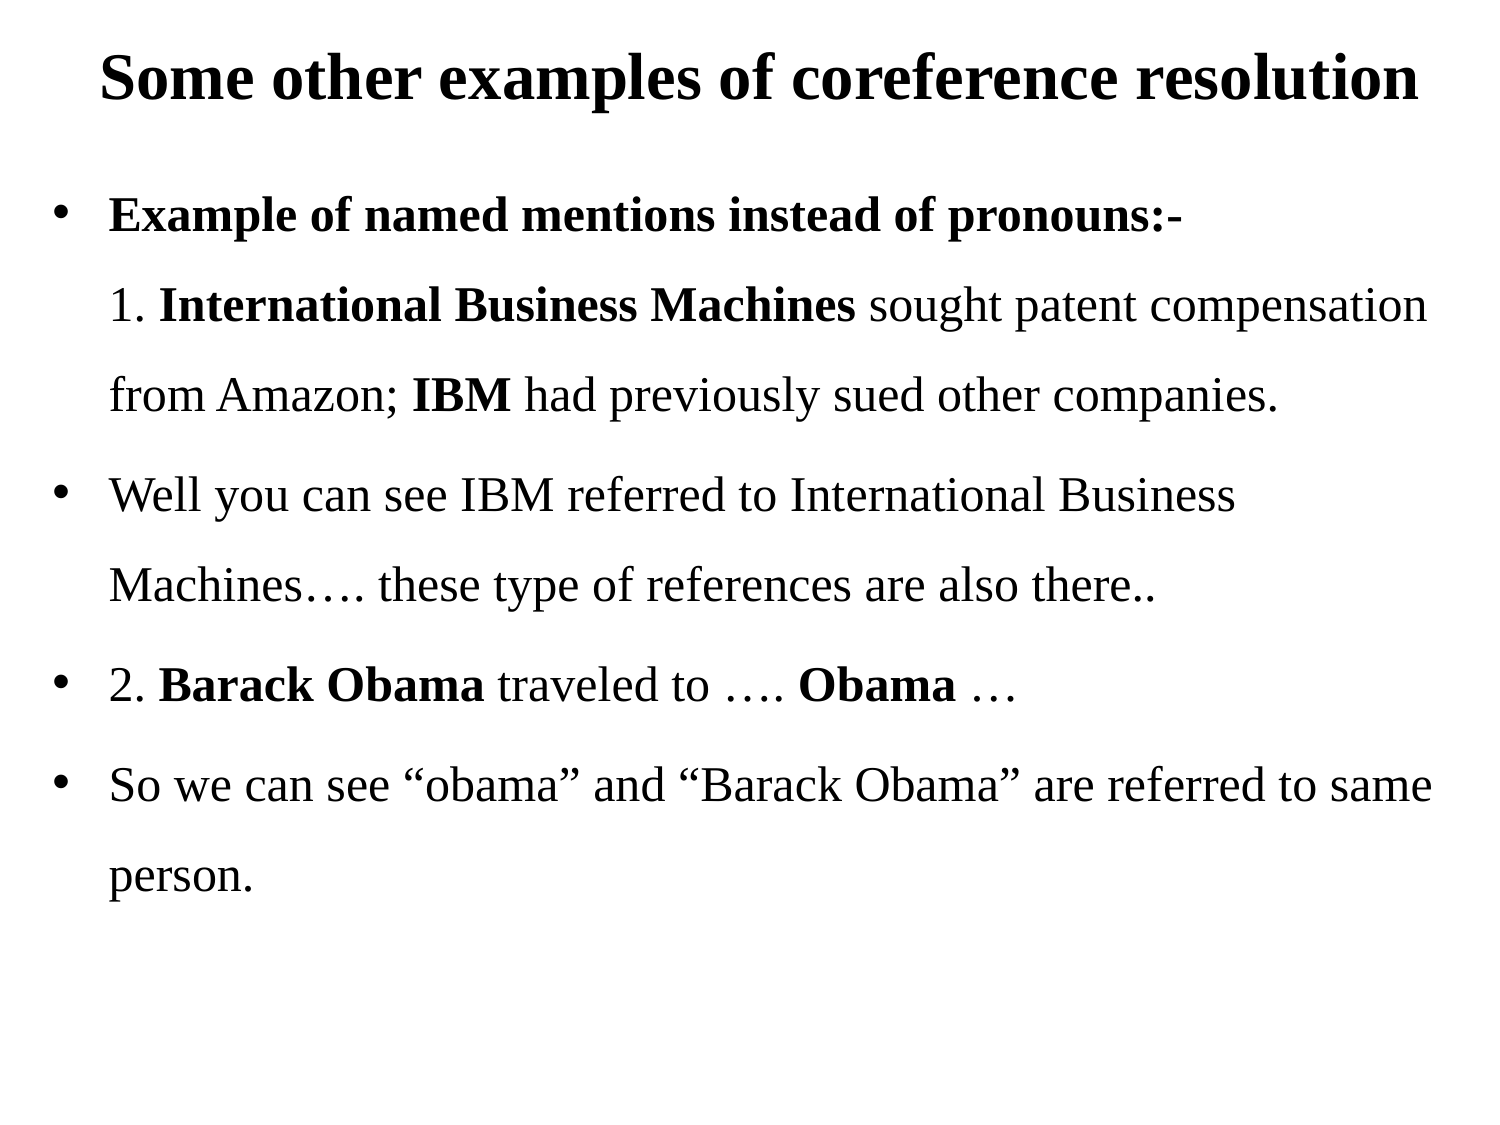

# Some other examples of coreference resolution
Example of named mentions instead of pronouns:-
1. International Business Machines sought patent compensation from Amazon; IBM had previously sued other companies.
Well you can see IBM referred to International Business Machines…. these type of references are also there..
2. Barack Obama traveled to …. Obama …
So we can see “obama” and “Barack Obama” are referred to same person.